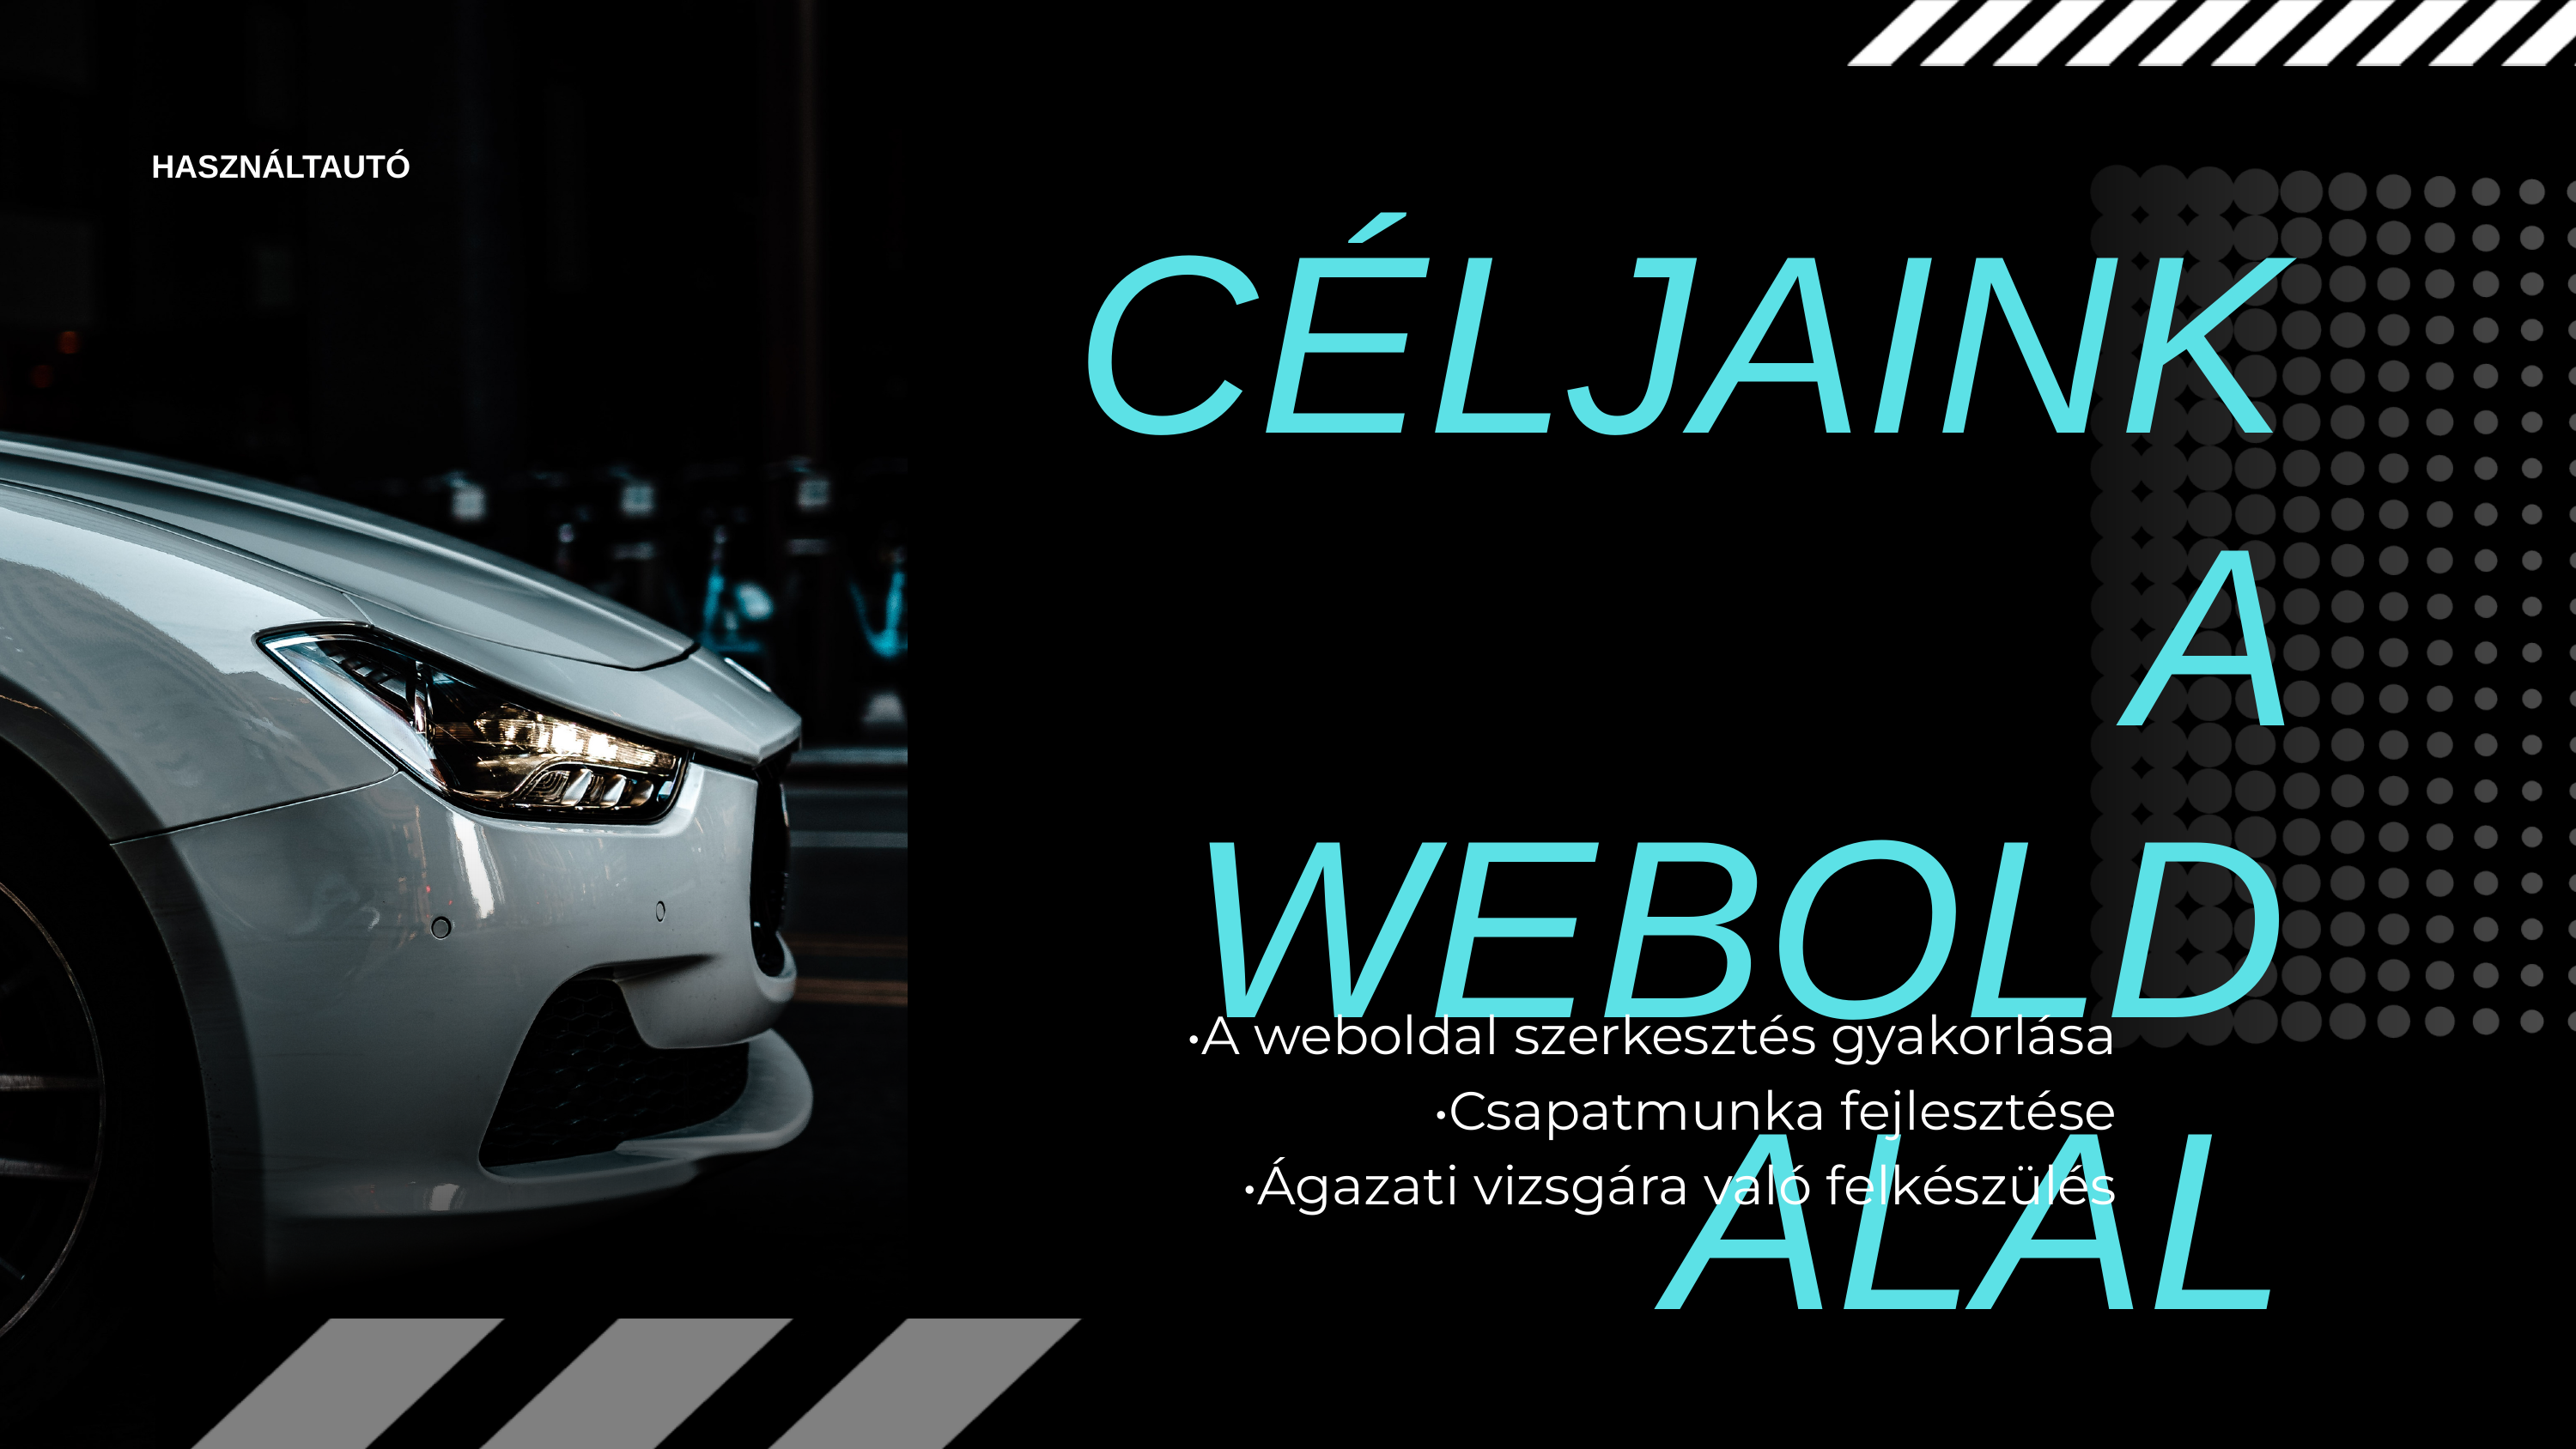

HASZNÁLTAUTÓ

CÉLJAINK A WEBOLDALAL

•A weboldal szerkesztés gyakorlása
•Csapatmunka fejlesztése
•Ágazati vizsgára való felkészülés